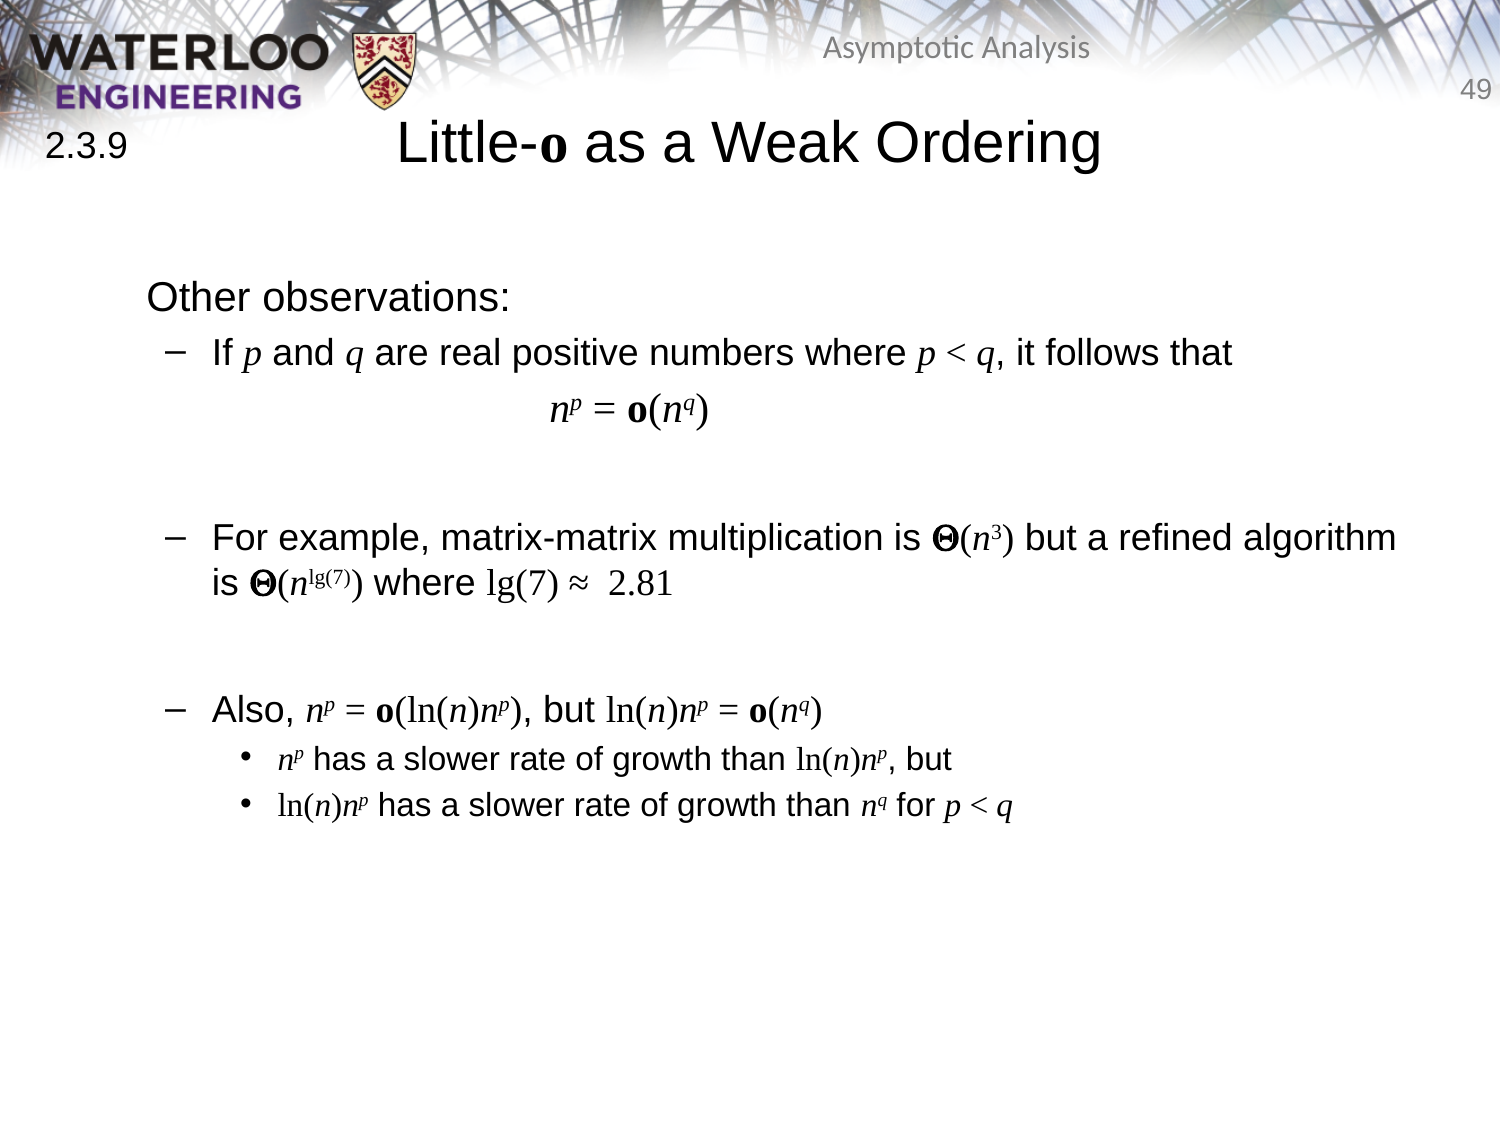

# Little-o as a Weak Ordering
2.3.9
	Other observations:
If p and q are real positive numbers where p < q, it follows that
		                      np = o(nq)

For example, matrix-matrix multiplication is Θ(n3) but a refined algorithm is Θ(nlg(7)) where lg(7) ≈  2.81

Also, np = o(ln(n)np), but ln(n)np = o(nq)
np has a slower rate of growth than ln(n)np, but
ln(n)np has a slower rate of growth than nq for p < q